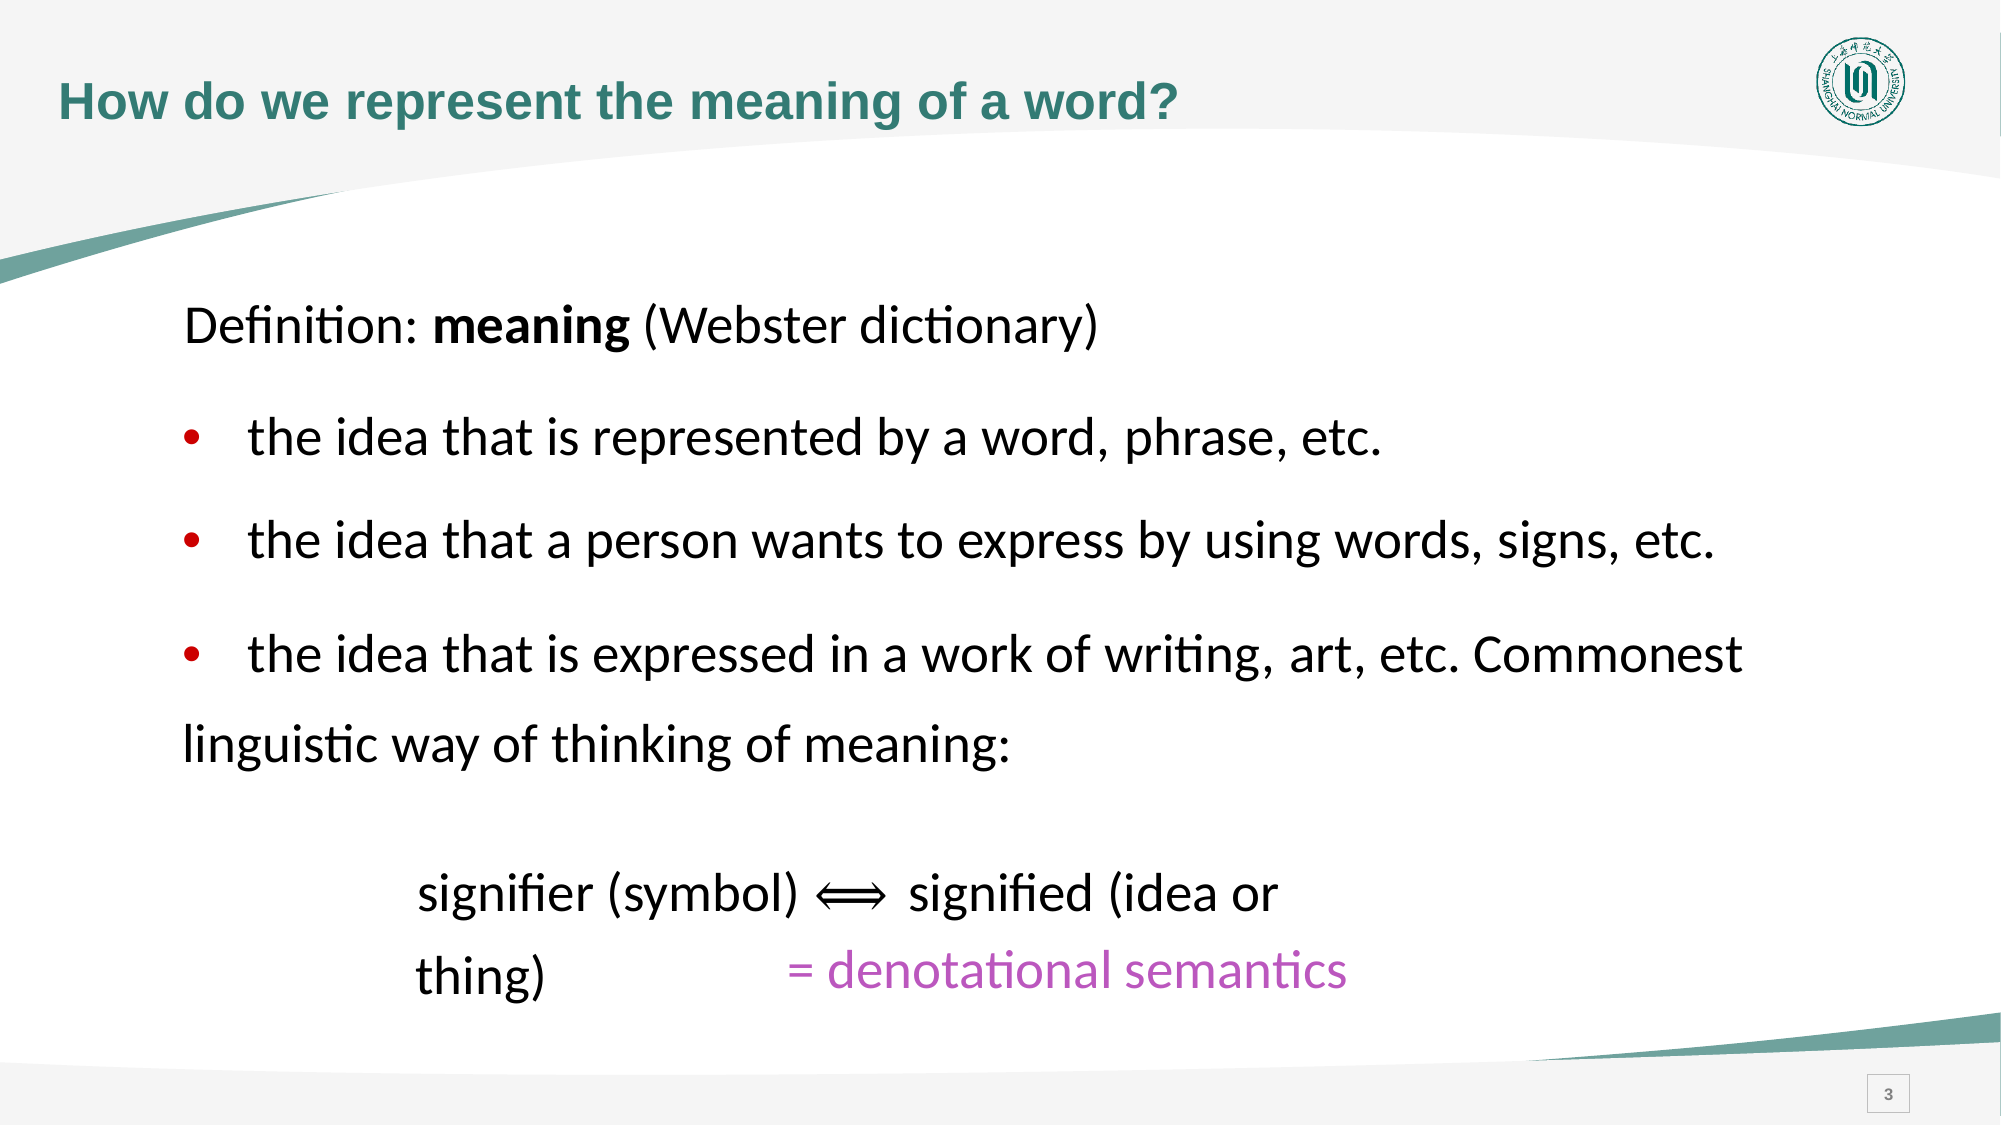

How do we represent the meaning of a word?

Definition: meaning (Webster dictionary)
•   the idea that is represented by a word, phrase, etc.
•   the idea that a person wants to express by using words, signs, etc.

•   the idea that is expressed in a work of writing, art, etc. Commonest linguistic way of thinking of meaning:

signifier (symbol) ⟺ signified (idea or thing)

                                                                             = denotational semantics